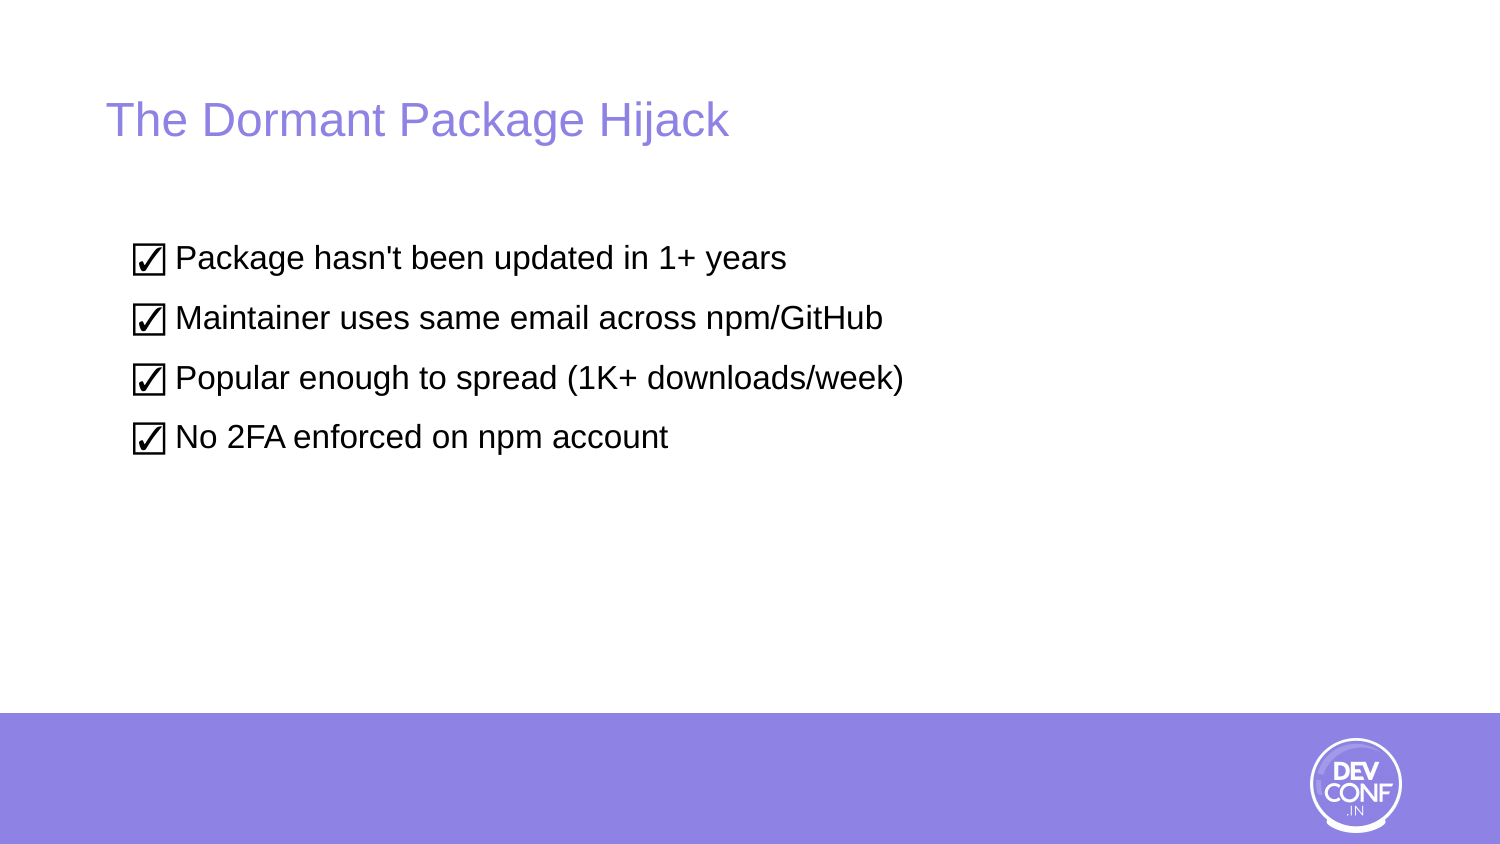

# The Dormant Package Hijack
☑️ Package hasn't been updated in 1+ years
☑️ Maintainer uses same email across npm/GitHub
☑️ Popular enough to spread (1K+ downloads/week)
☑️ No 2FA enforced on npm account